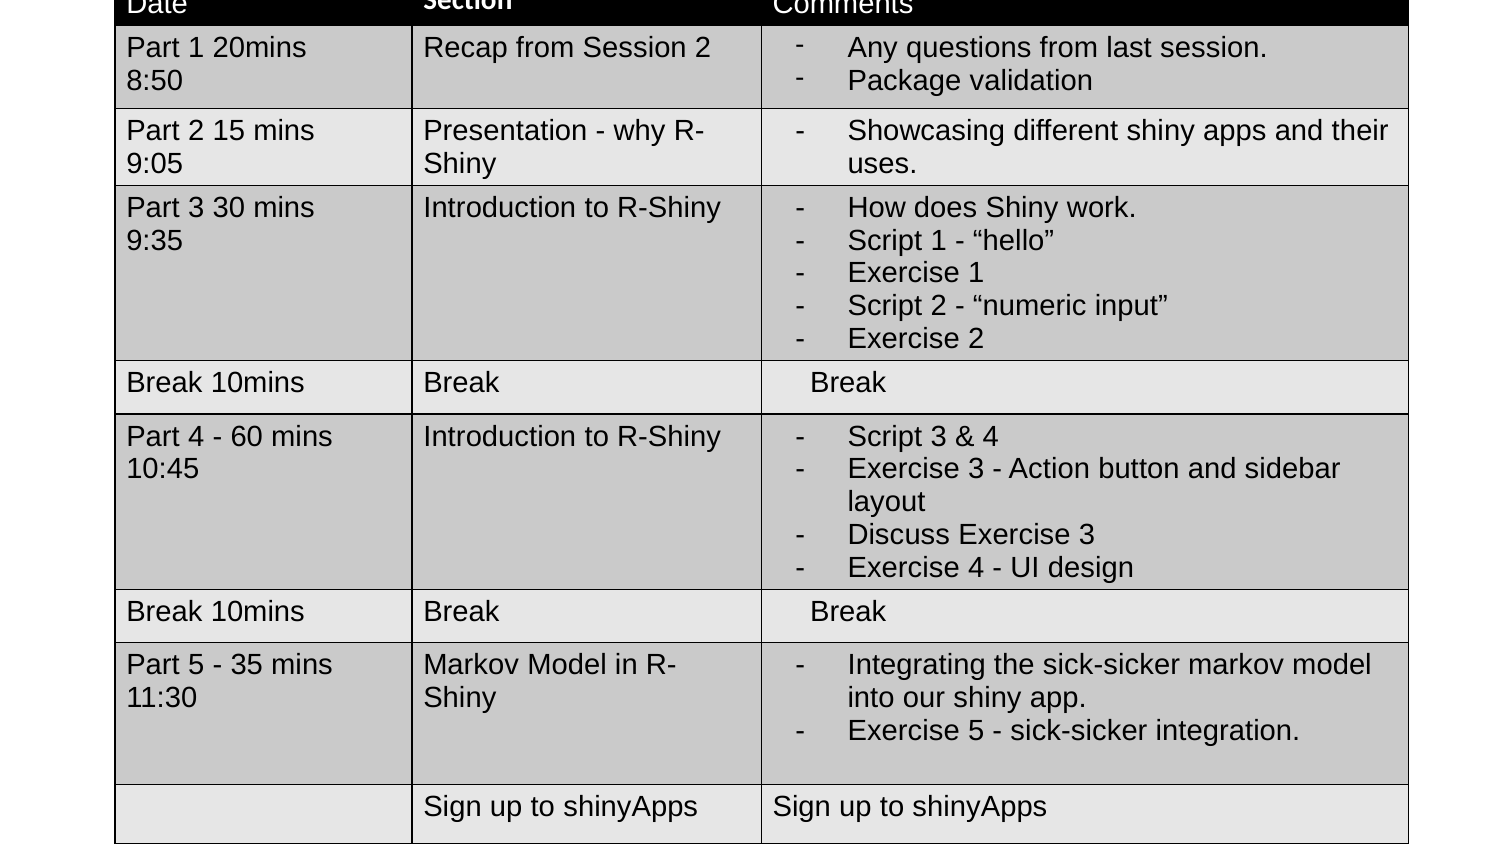

| Date | Section | Comments |
| --- | --- | --- |
| Part 1 20mins 8:50 | Recap from Session 2 | Any questions from last session. Package validation |
| Part 2 15 mins 9:05 | Presentation - why R-Shiny | Showcasing different shiny apps and their uses. |
| Part 3 30 mins 9:35 | Introduction to R-Shiny | How does Shiny work. Script 1 - “hello” Exercise 1 Script 2 - “numeric input” Exercise 2 |
| Break 10mins | Break | Break |
| Part 4 - 60 mins 10:45 | Introduction to R-Shiny | Script 3 & 4 Exercise 3 - Action button and sidebar layout Discuss Exercise 3 Exercise 4 - UI design |
| Break 10mins | Break | Break |
| Part 5 - 35 mins 11:30 | Markov Model in R-Shiny | Integrating the sick-sicker markov model into our shiny app. Exercise 5 - sick-sicker integration. |
|  | Sign up to shinyApps | Sign up to shinyApps |
| Recap | Questions & discussion | Recap and discussion. |